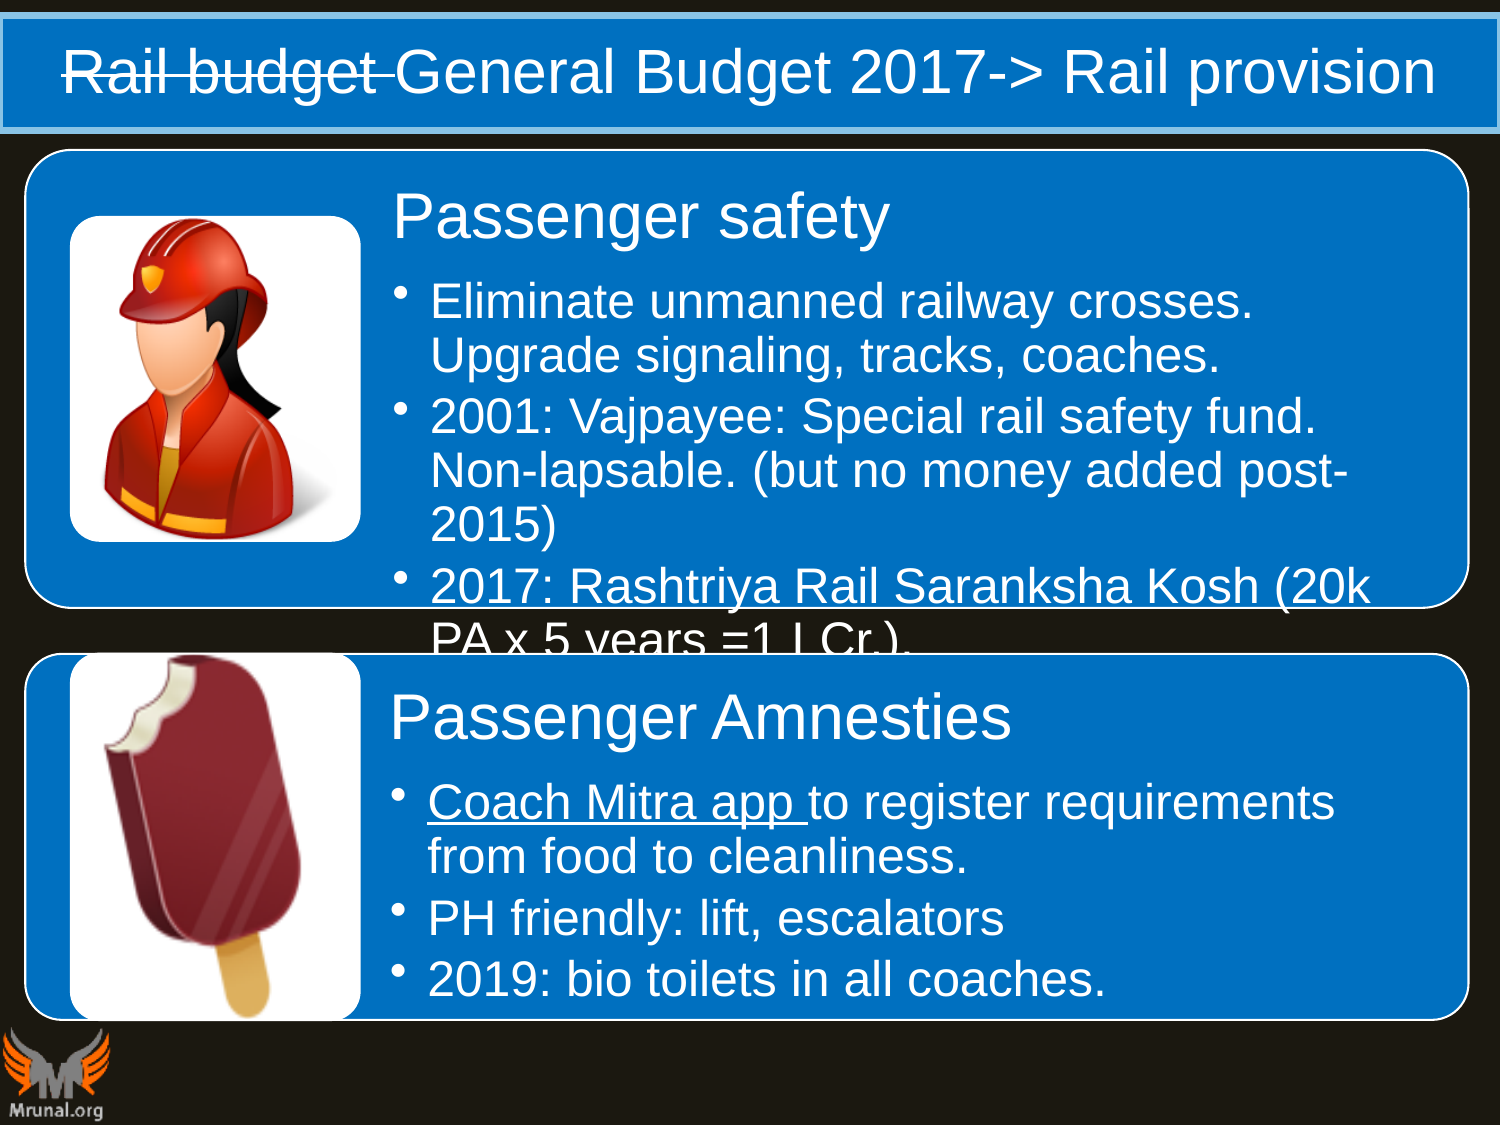

# Rail budget General Budget 2017-> Rail provision
Passenger safety
Eliminate unmanned railway crosses. Upgrade signaling, tracks, coaches.
2001: Vajpayee: Special rail safety fund. Non-lapsable. (but no money added post-2015)
2017: Rashtriya Rail Saranksha Kosh (20k PA x 5 years =1 LCr.).
Passenger Amnesties
Coach Mitra app to register requirements from food to cleanliness.
PH friendly: lift, escalators
2019: bio toilets in all coaches.